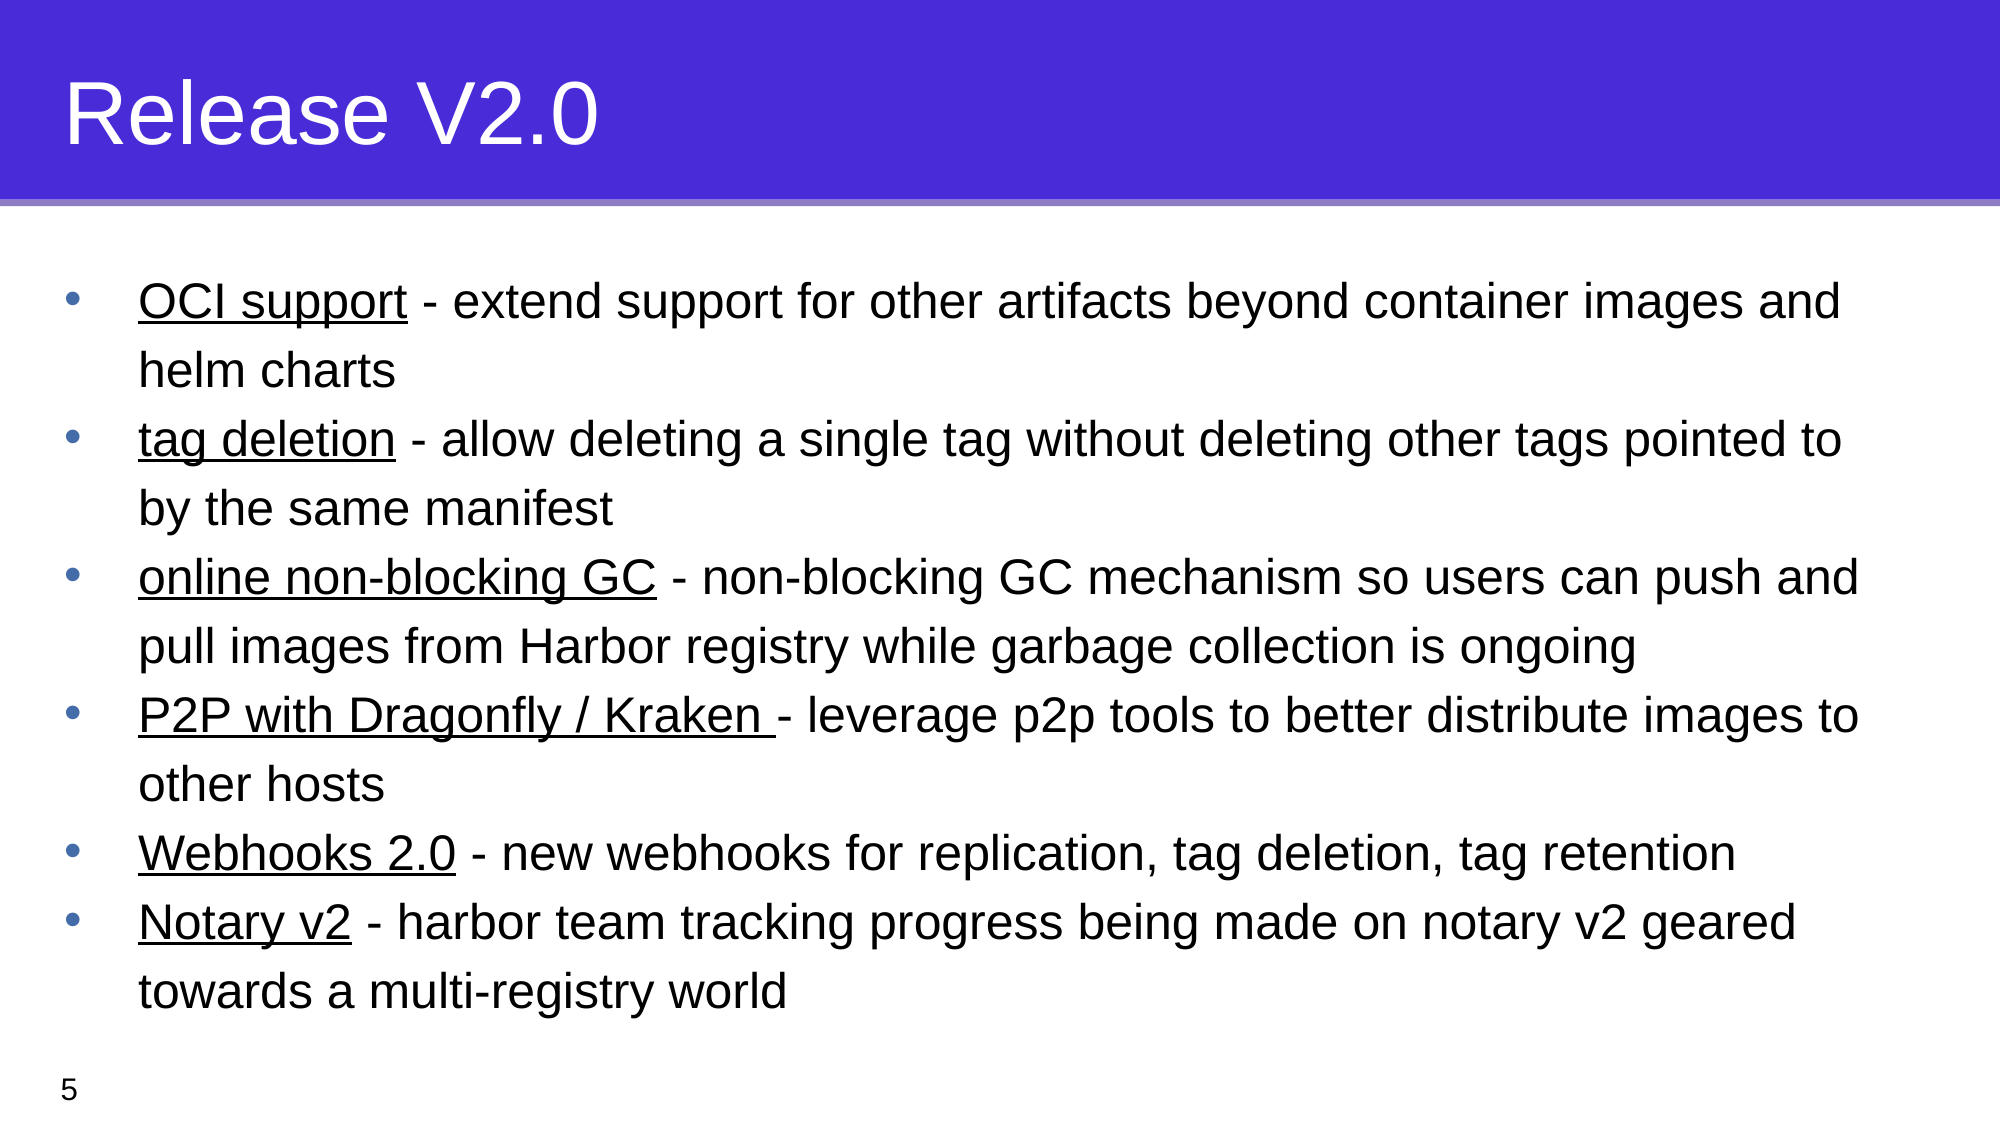

# Release V2.0
OCI support - extend support for other artifacts beyond container images and helm charts
tag deletion - allow deleting a single tag without deleting other tags pointed to by the same manifest
online non-blocking GC - non-blocking GC mechanism so users can push and pull images from Harbor registry while garbage collection is ongoing
P2P with Dragonfly / Kraken - leverage p2p tools to better distribute images to other hosts
Webhooks 2.0 - new webhooks for replication, tag deletion, tag retention
Notary v2 - harbor team tracking progress being made on notary v2 geared towards a multi-registry world
5